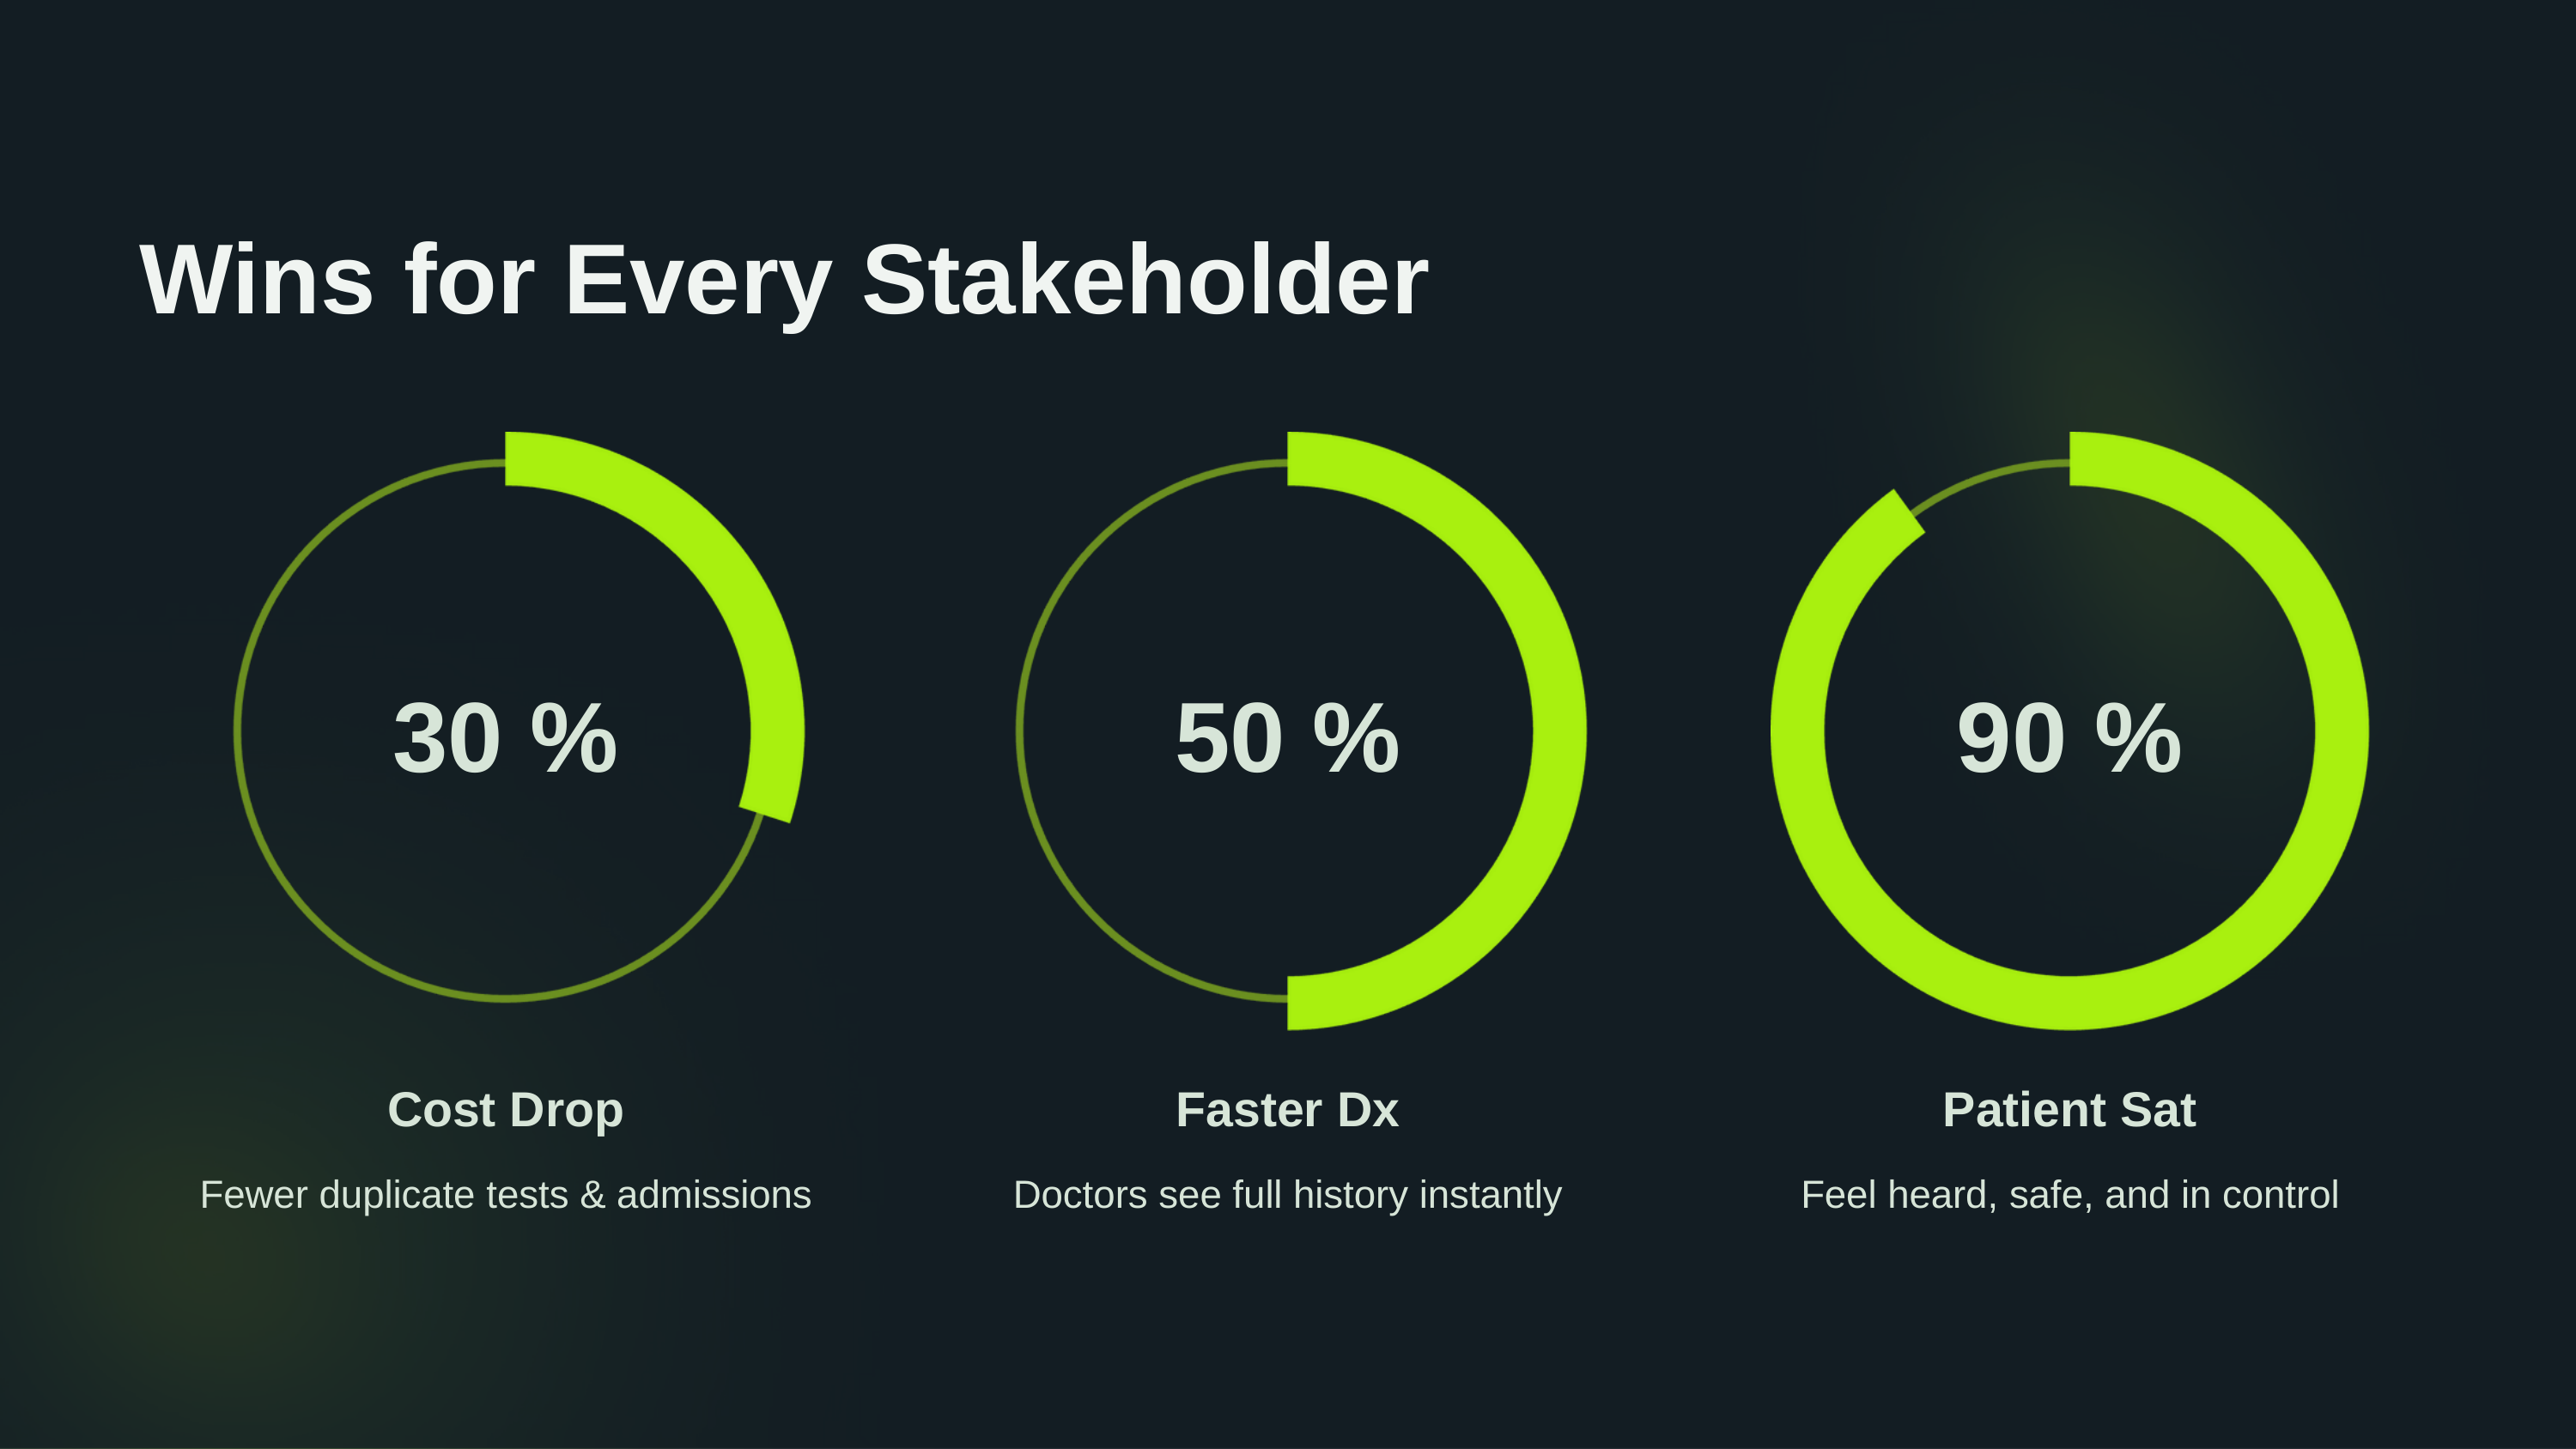

Wins for Every Stakeholder

30 %
50 %
90 %
Cost Drop
Faster Dx
Patient Sat
Fewer duplicate tests & admissions
Doctors see full history instantly
Feel heard, safe, and in control